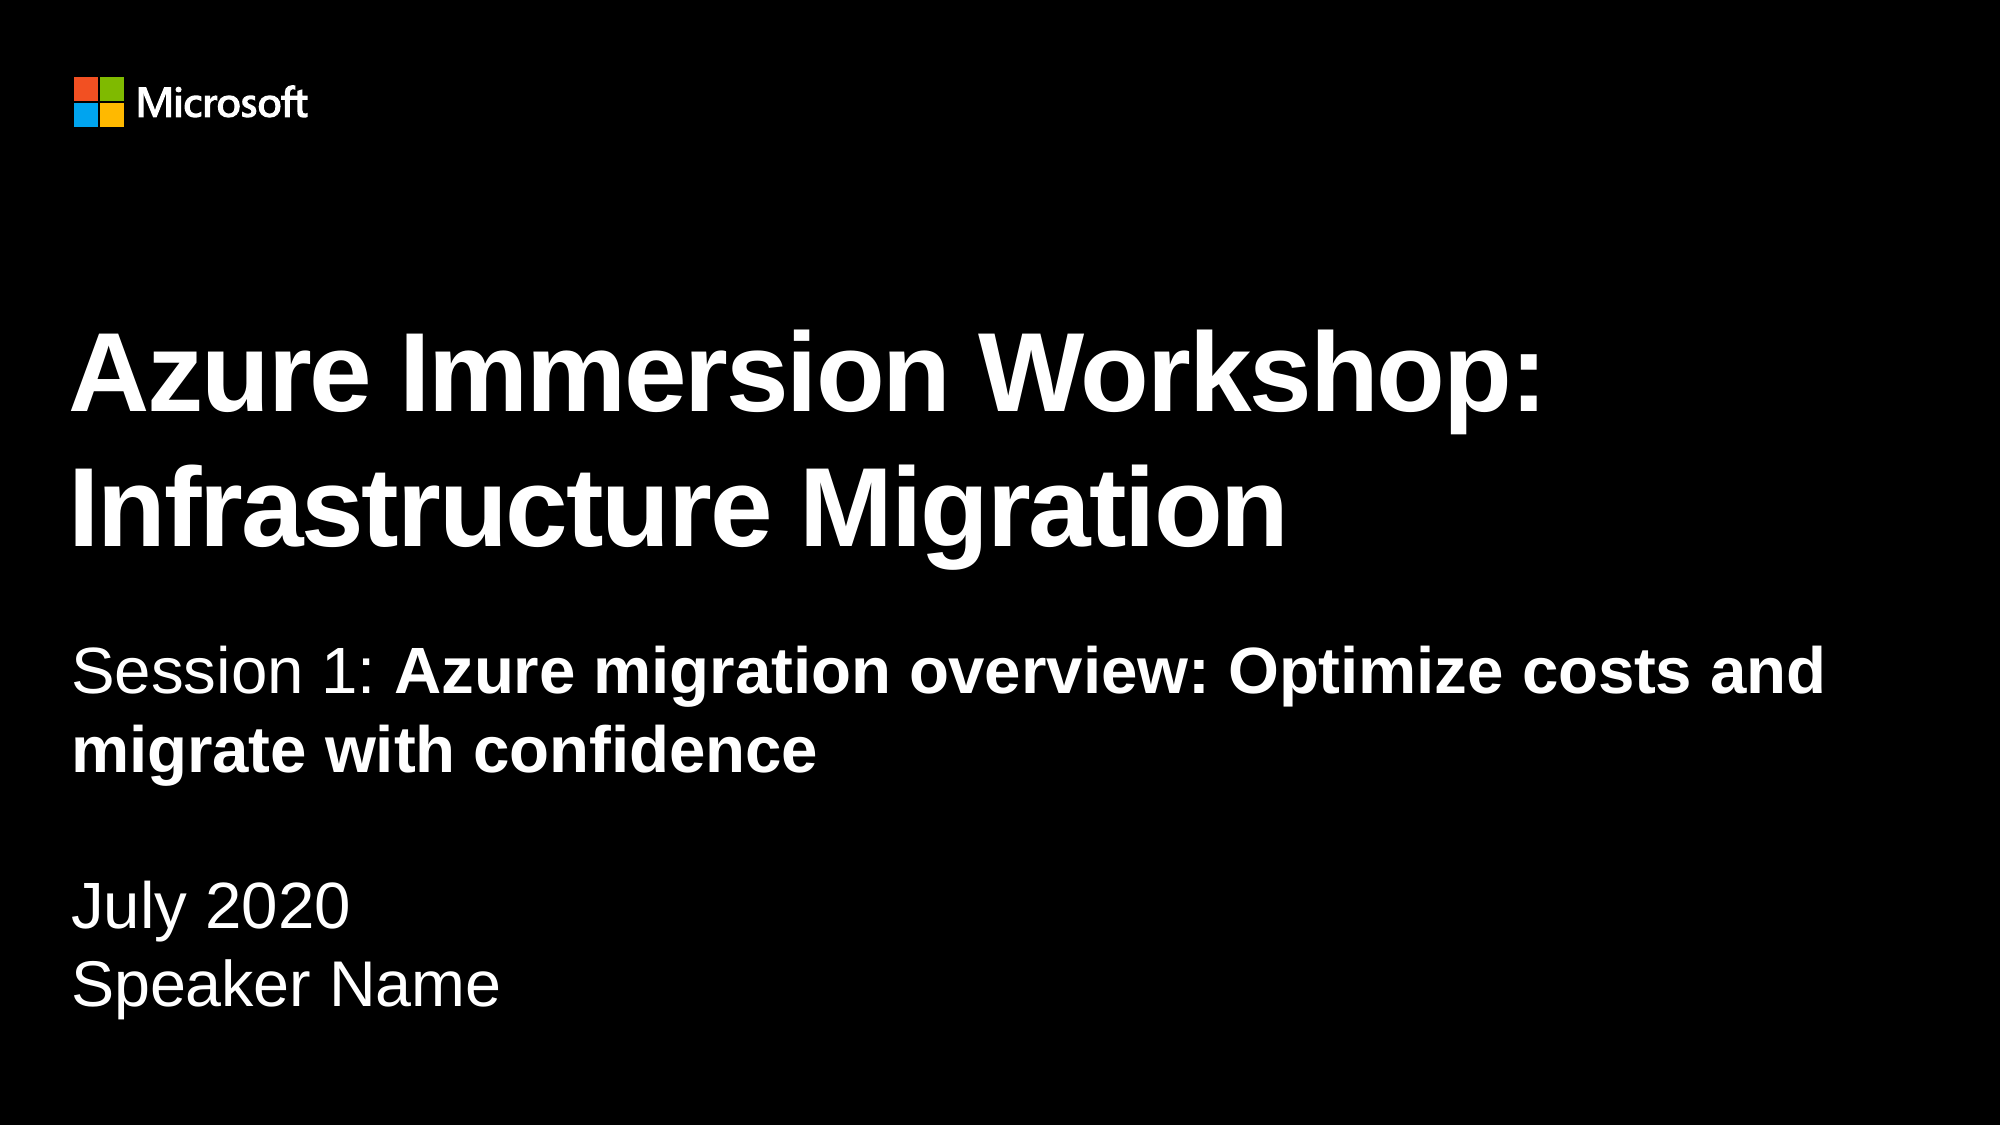

# Azure Immersion Workshop: Infrastructure Migration
Session 1: Azure migration overview: Optimize costs and migrate with confidence

July 2020
Speaker Name